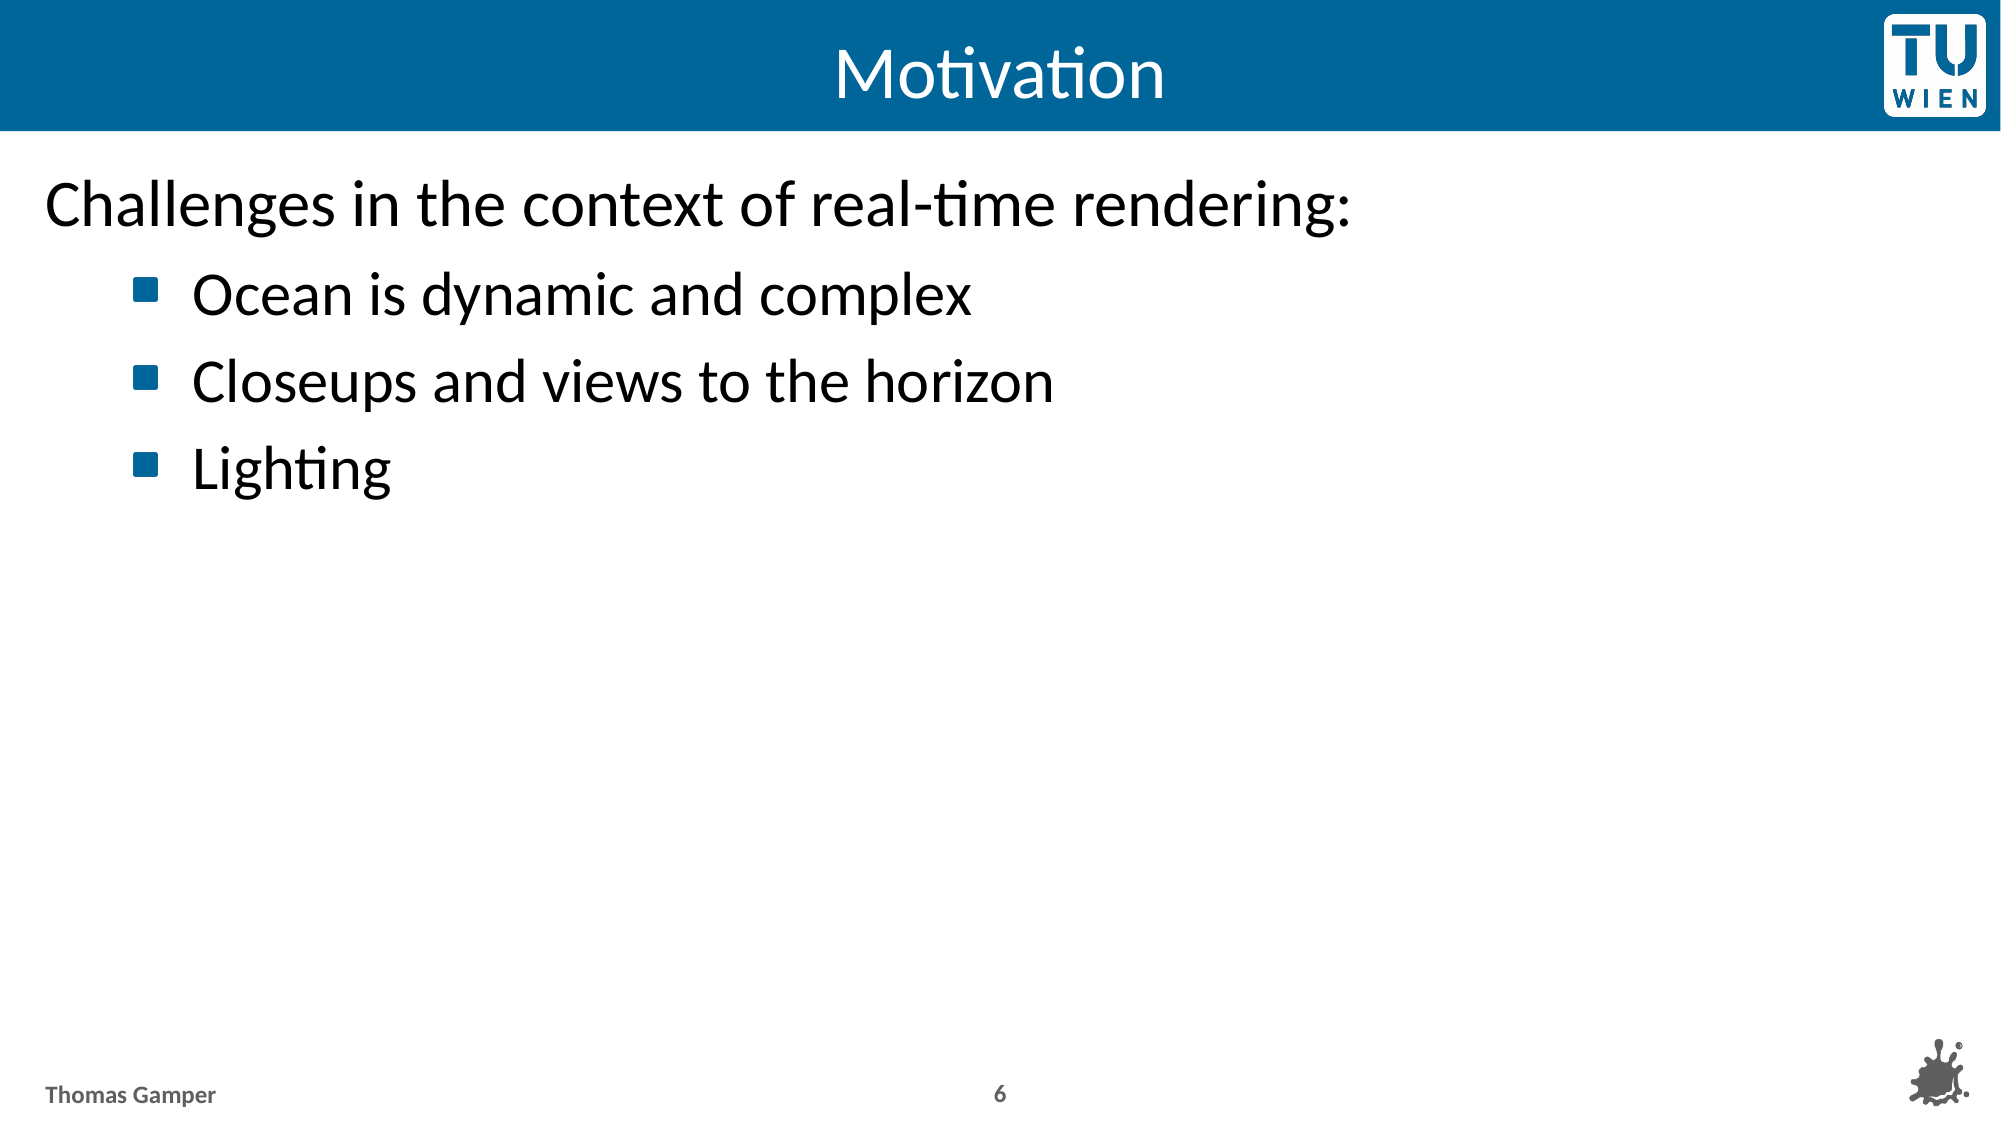

# Motivation
Challenges in the context of real-time rendering:
Ocean is dynamic and complex
Closeups and views to the horizon
Lighting
6
Thomas Gamper